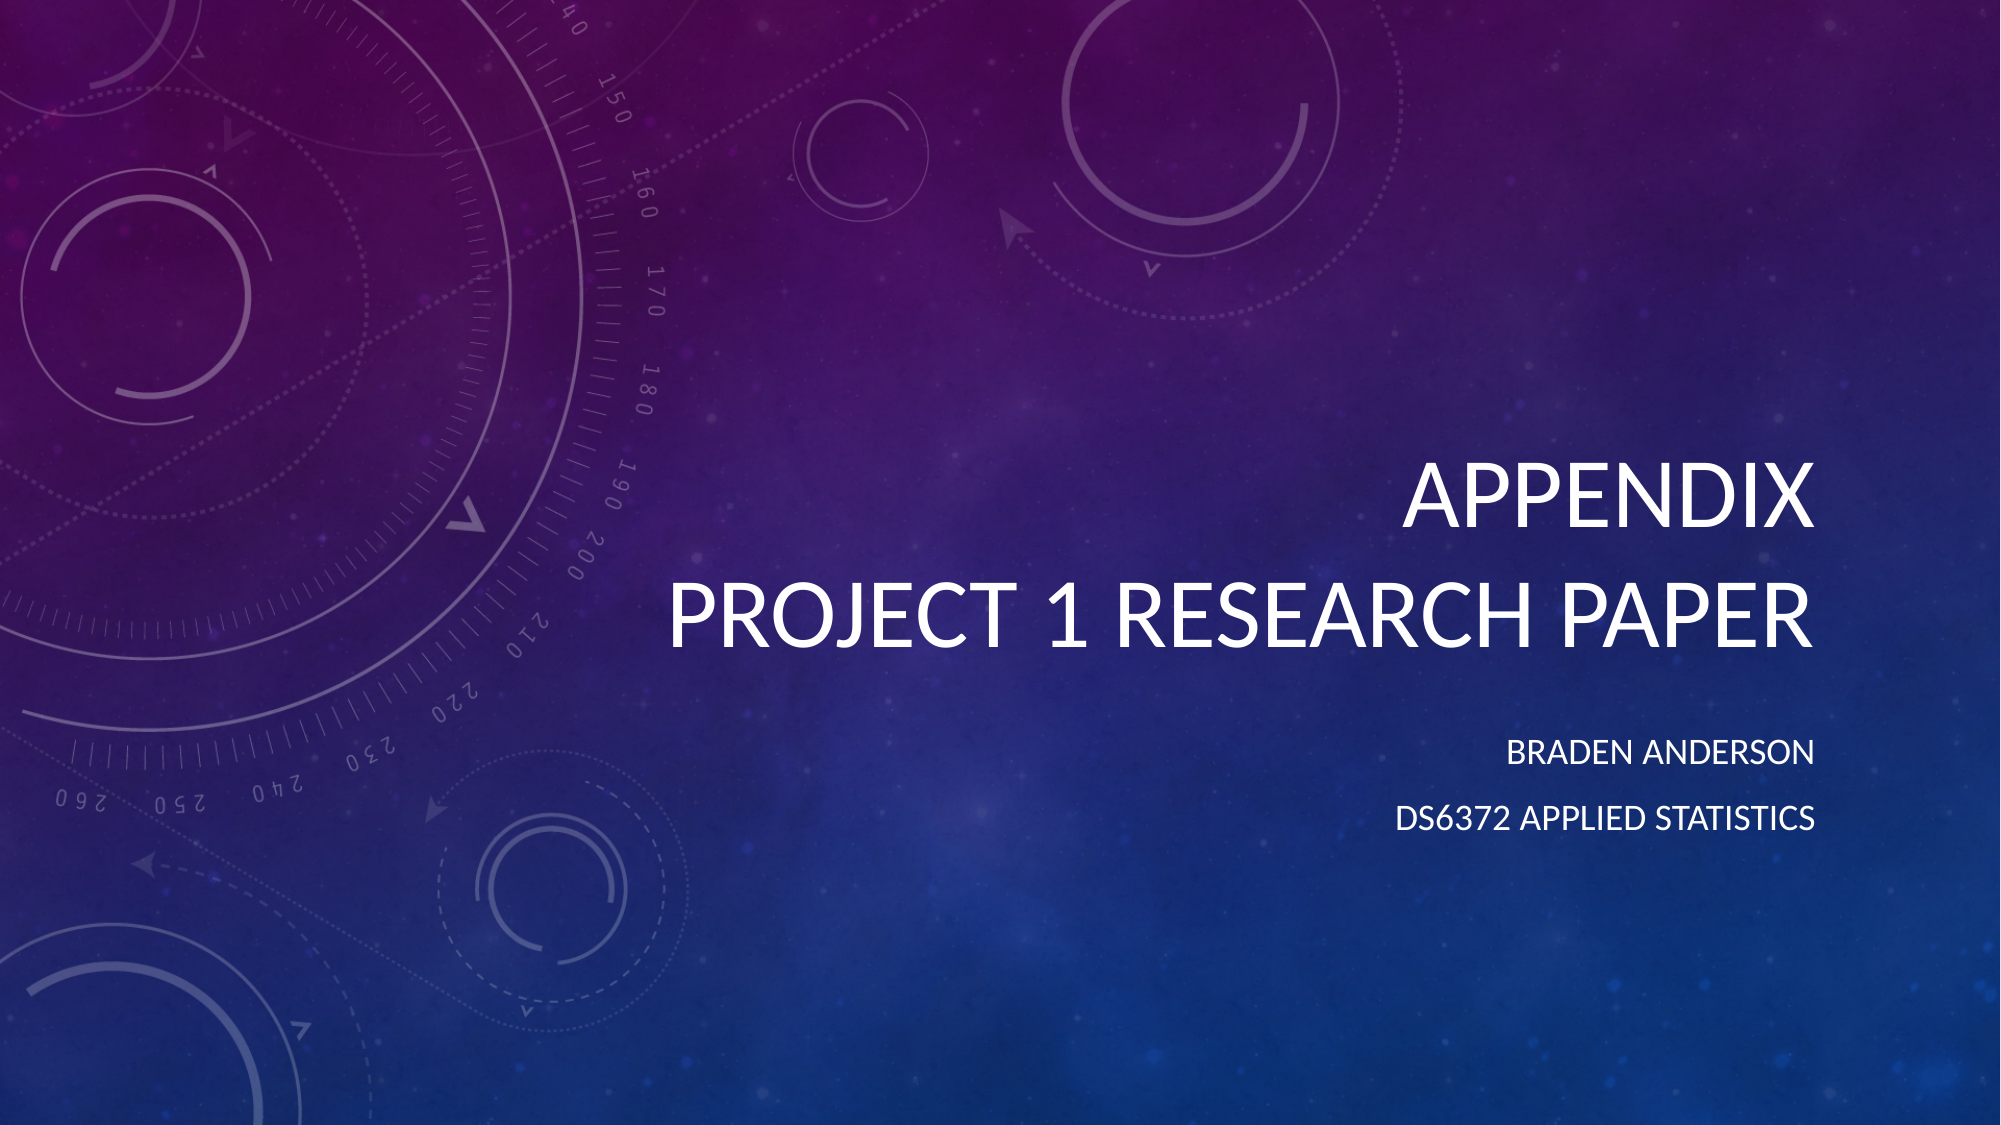

# appendix project 1 research paper
Braden Anderson
Ds6372 applied statistics